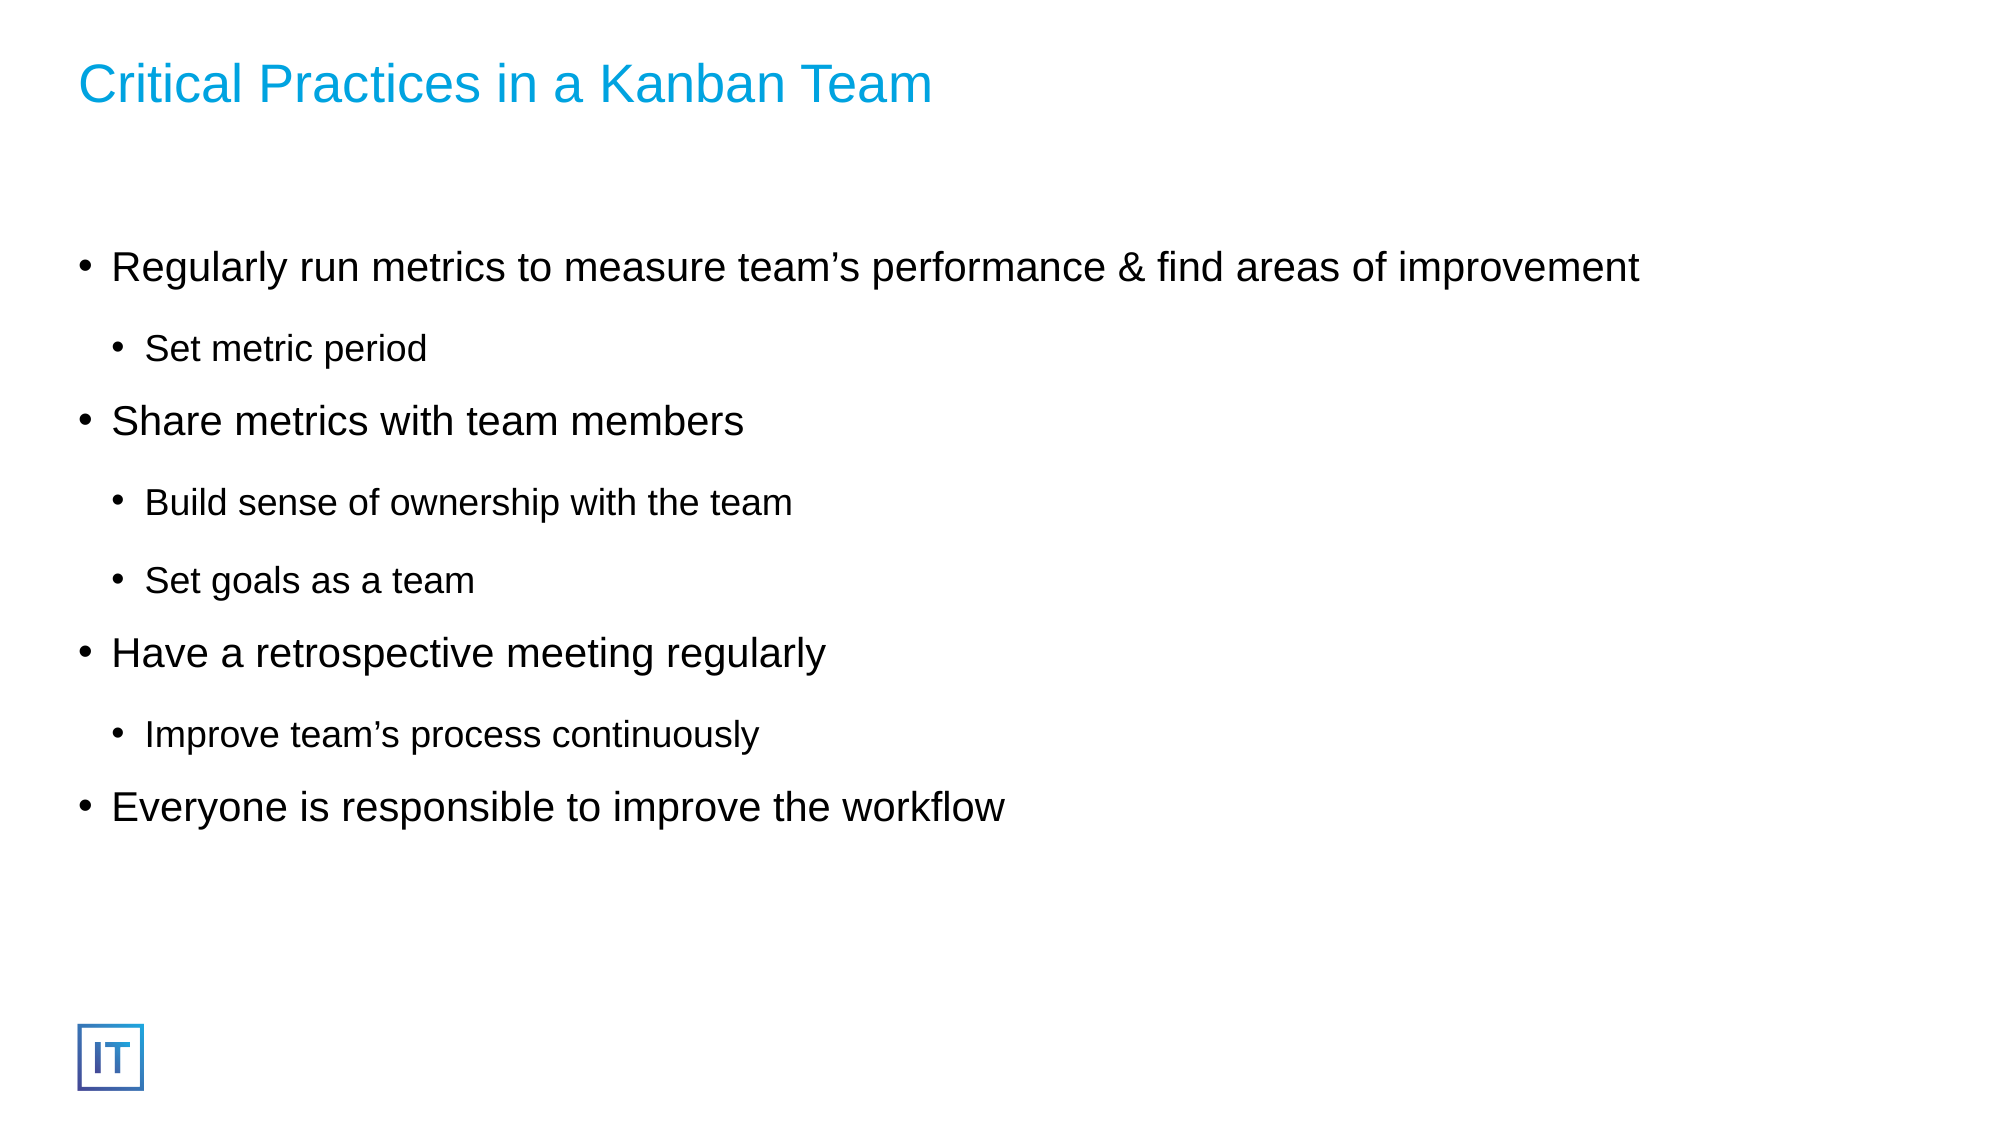

# Critical Practices in a Kanban Team
Regularly run metrics to measure team’s performance & find areas of improvement
Set metric period
Share metrics with team members
Build sense of ownership with the team
Set goals as a team
Have a retrospective meeting regularly
Improve team’s process continuously
Everyone is responsible to improve the workflow